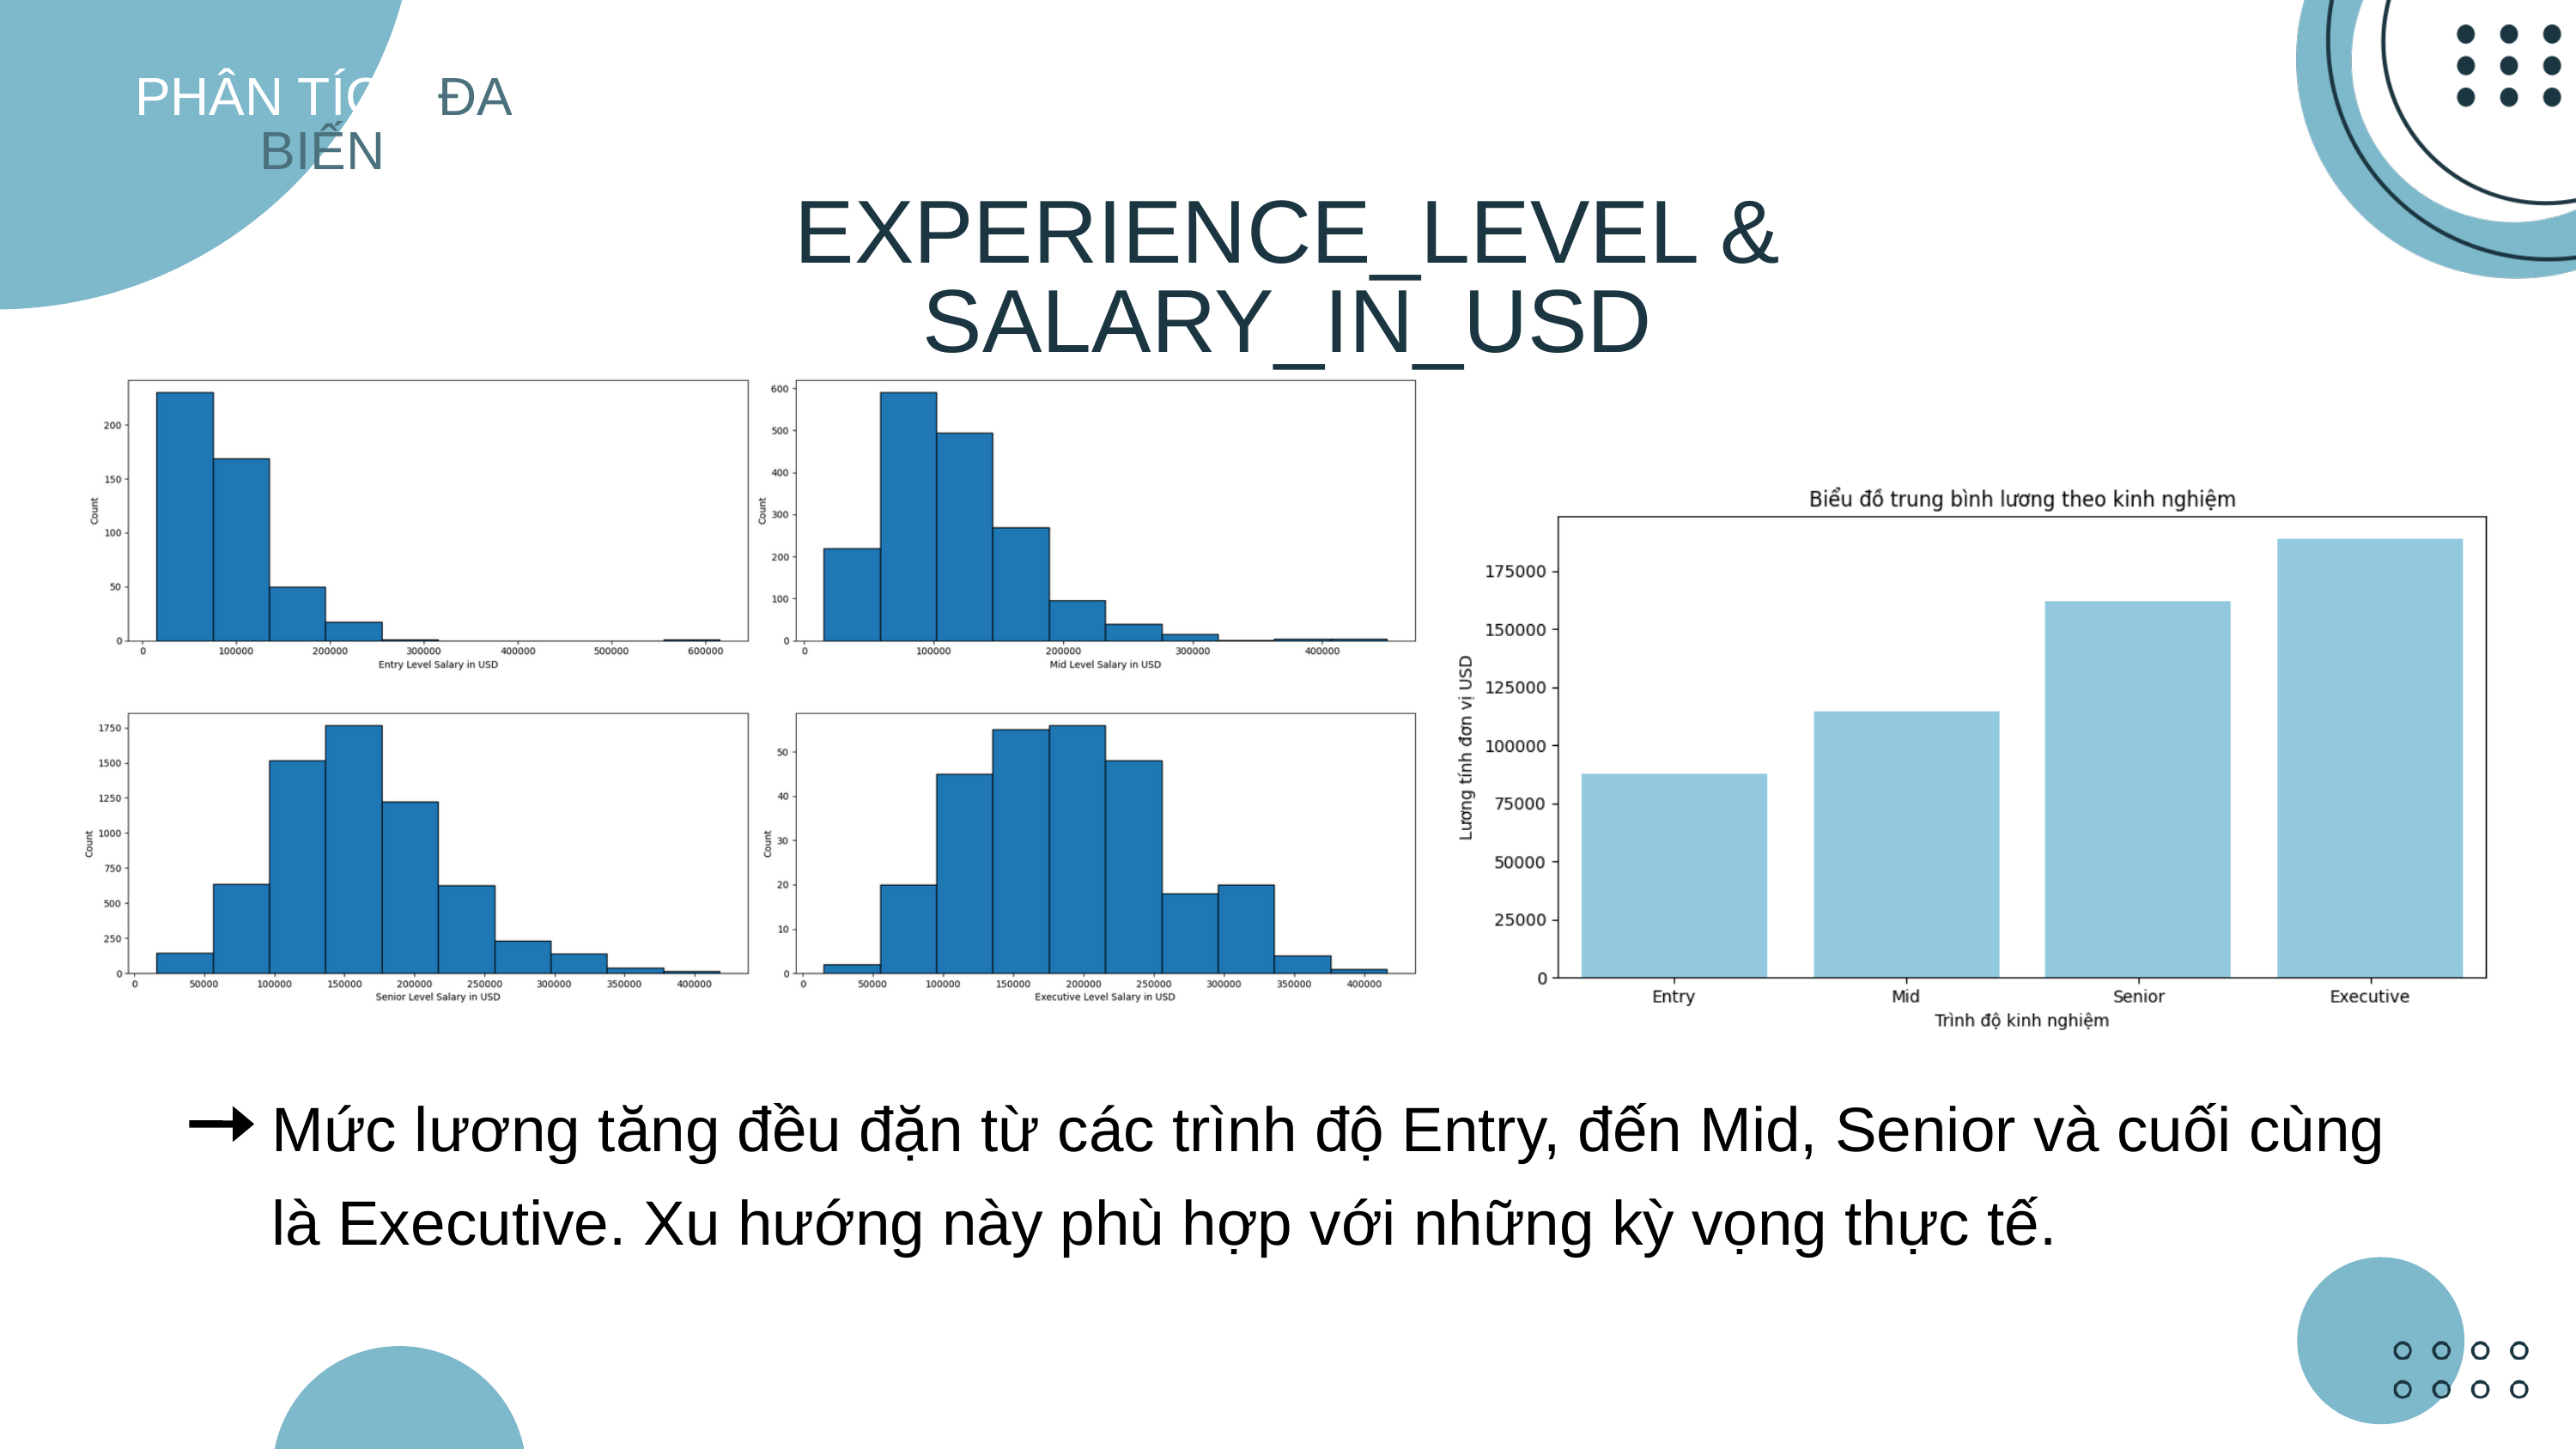

PHÂN TÍCH ĐA BIẾN
EXPERIENCE_LEVEL & SALARY_IN_USD

Mức lương tăng đều đặn từ các trình độ Entry, đến Mid, Senior và cuối cùng là Executive. Xu hướng này phù hợp với những kỳ vọng thực tế.